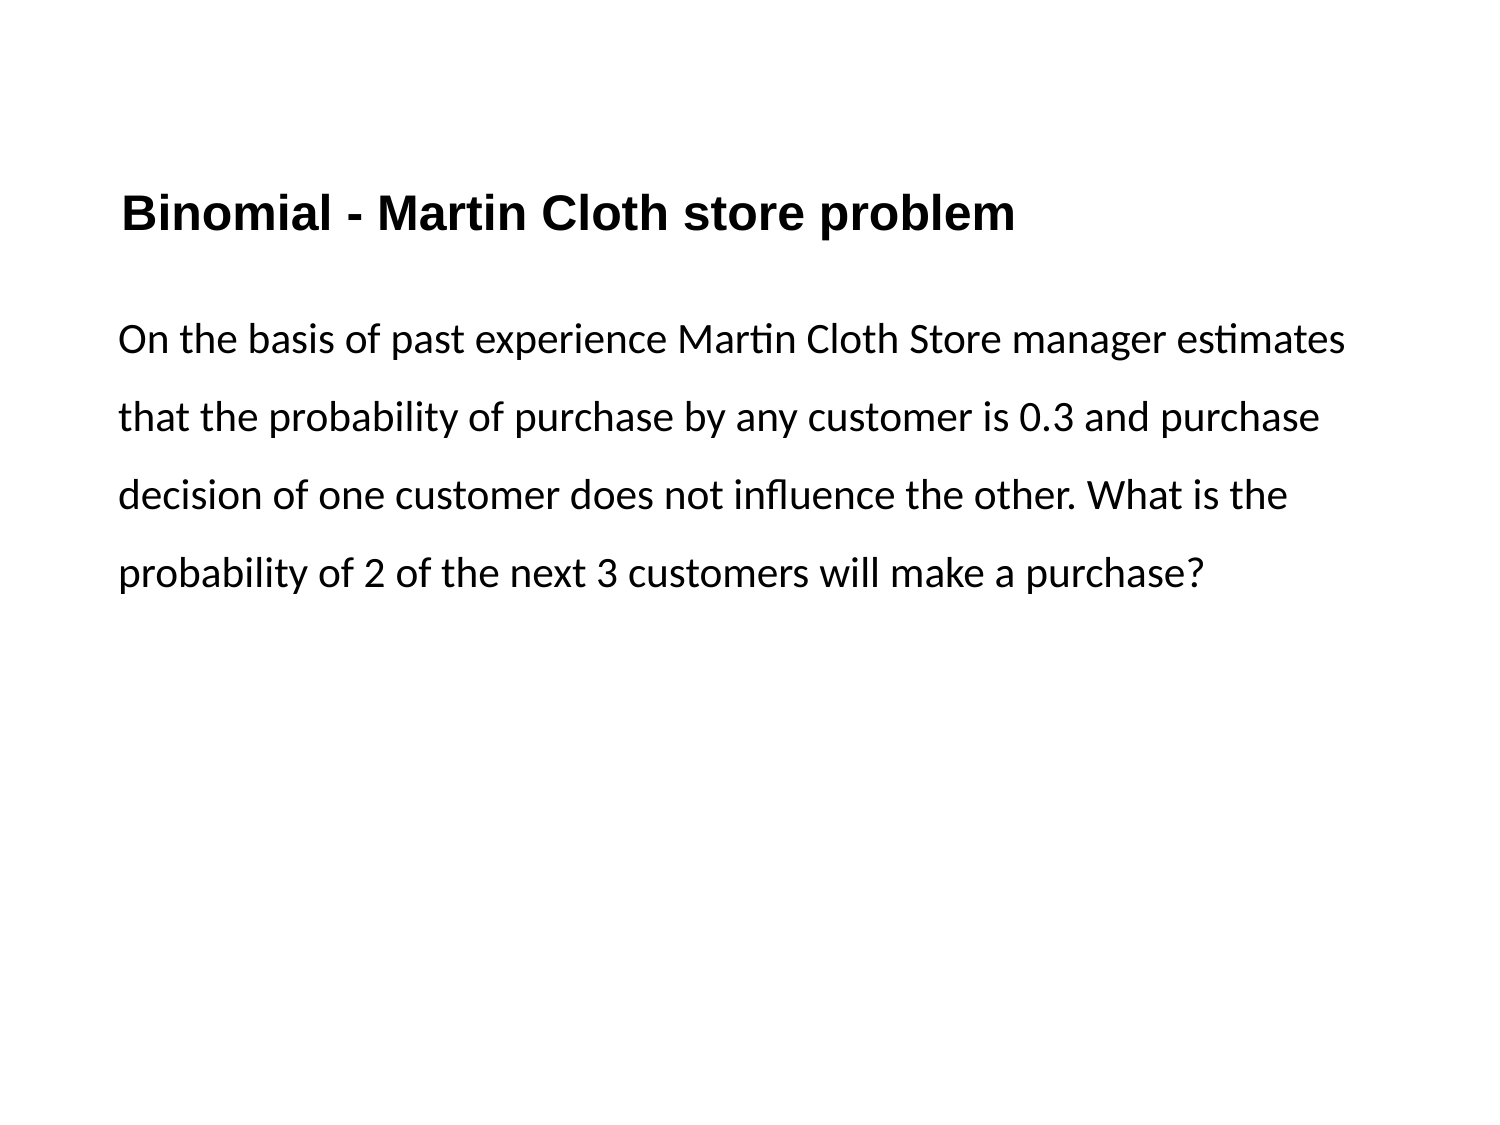

Binomial - Martin Cloth store problem
On the basis of past experience Martin Cloth Store manager estimates that the probability of purchase by any customer is 0.3 and purchase decision of one customer does not influence the other. What is the probability of 2 of the next 3 customers will make a purchase?